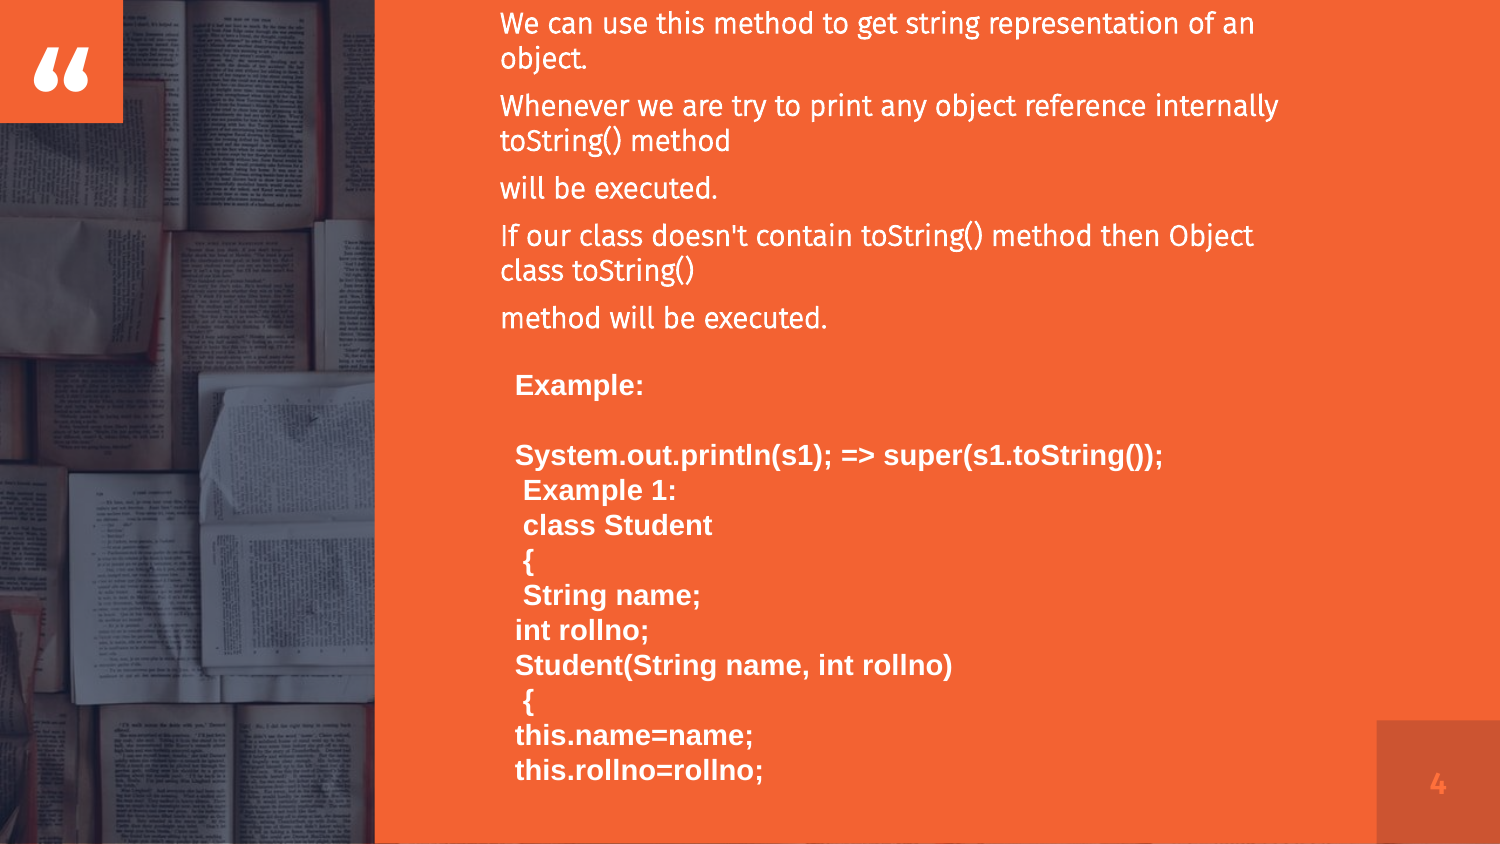

We can use this method to get string representation of an object.
Whenever we are try to print any object reference internally toString() method
will be executed.
If our class doesn't contain toString() method then Object class toString()
method will be executed.
Example:

System.out.println(s1); => super(s1.toString());
 Example 1:
 class Student
 {
 String name;
int rollno;
Student(String name, int rollno)
 {
this.name=name;
this.rollno=rollno;
4